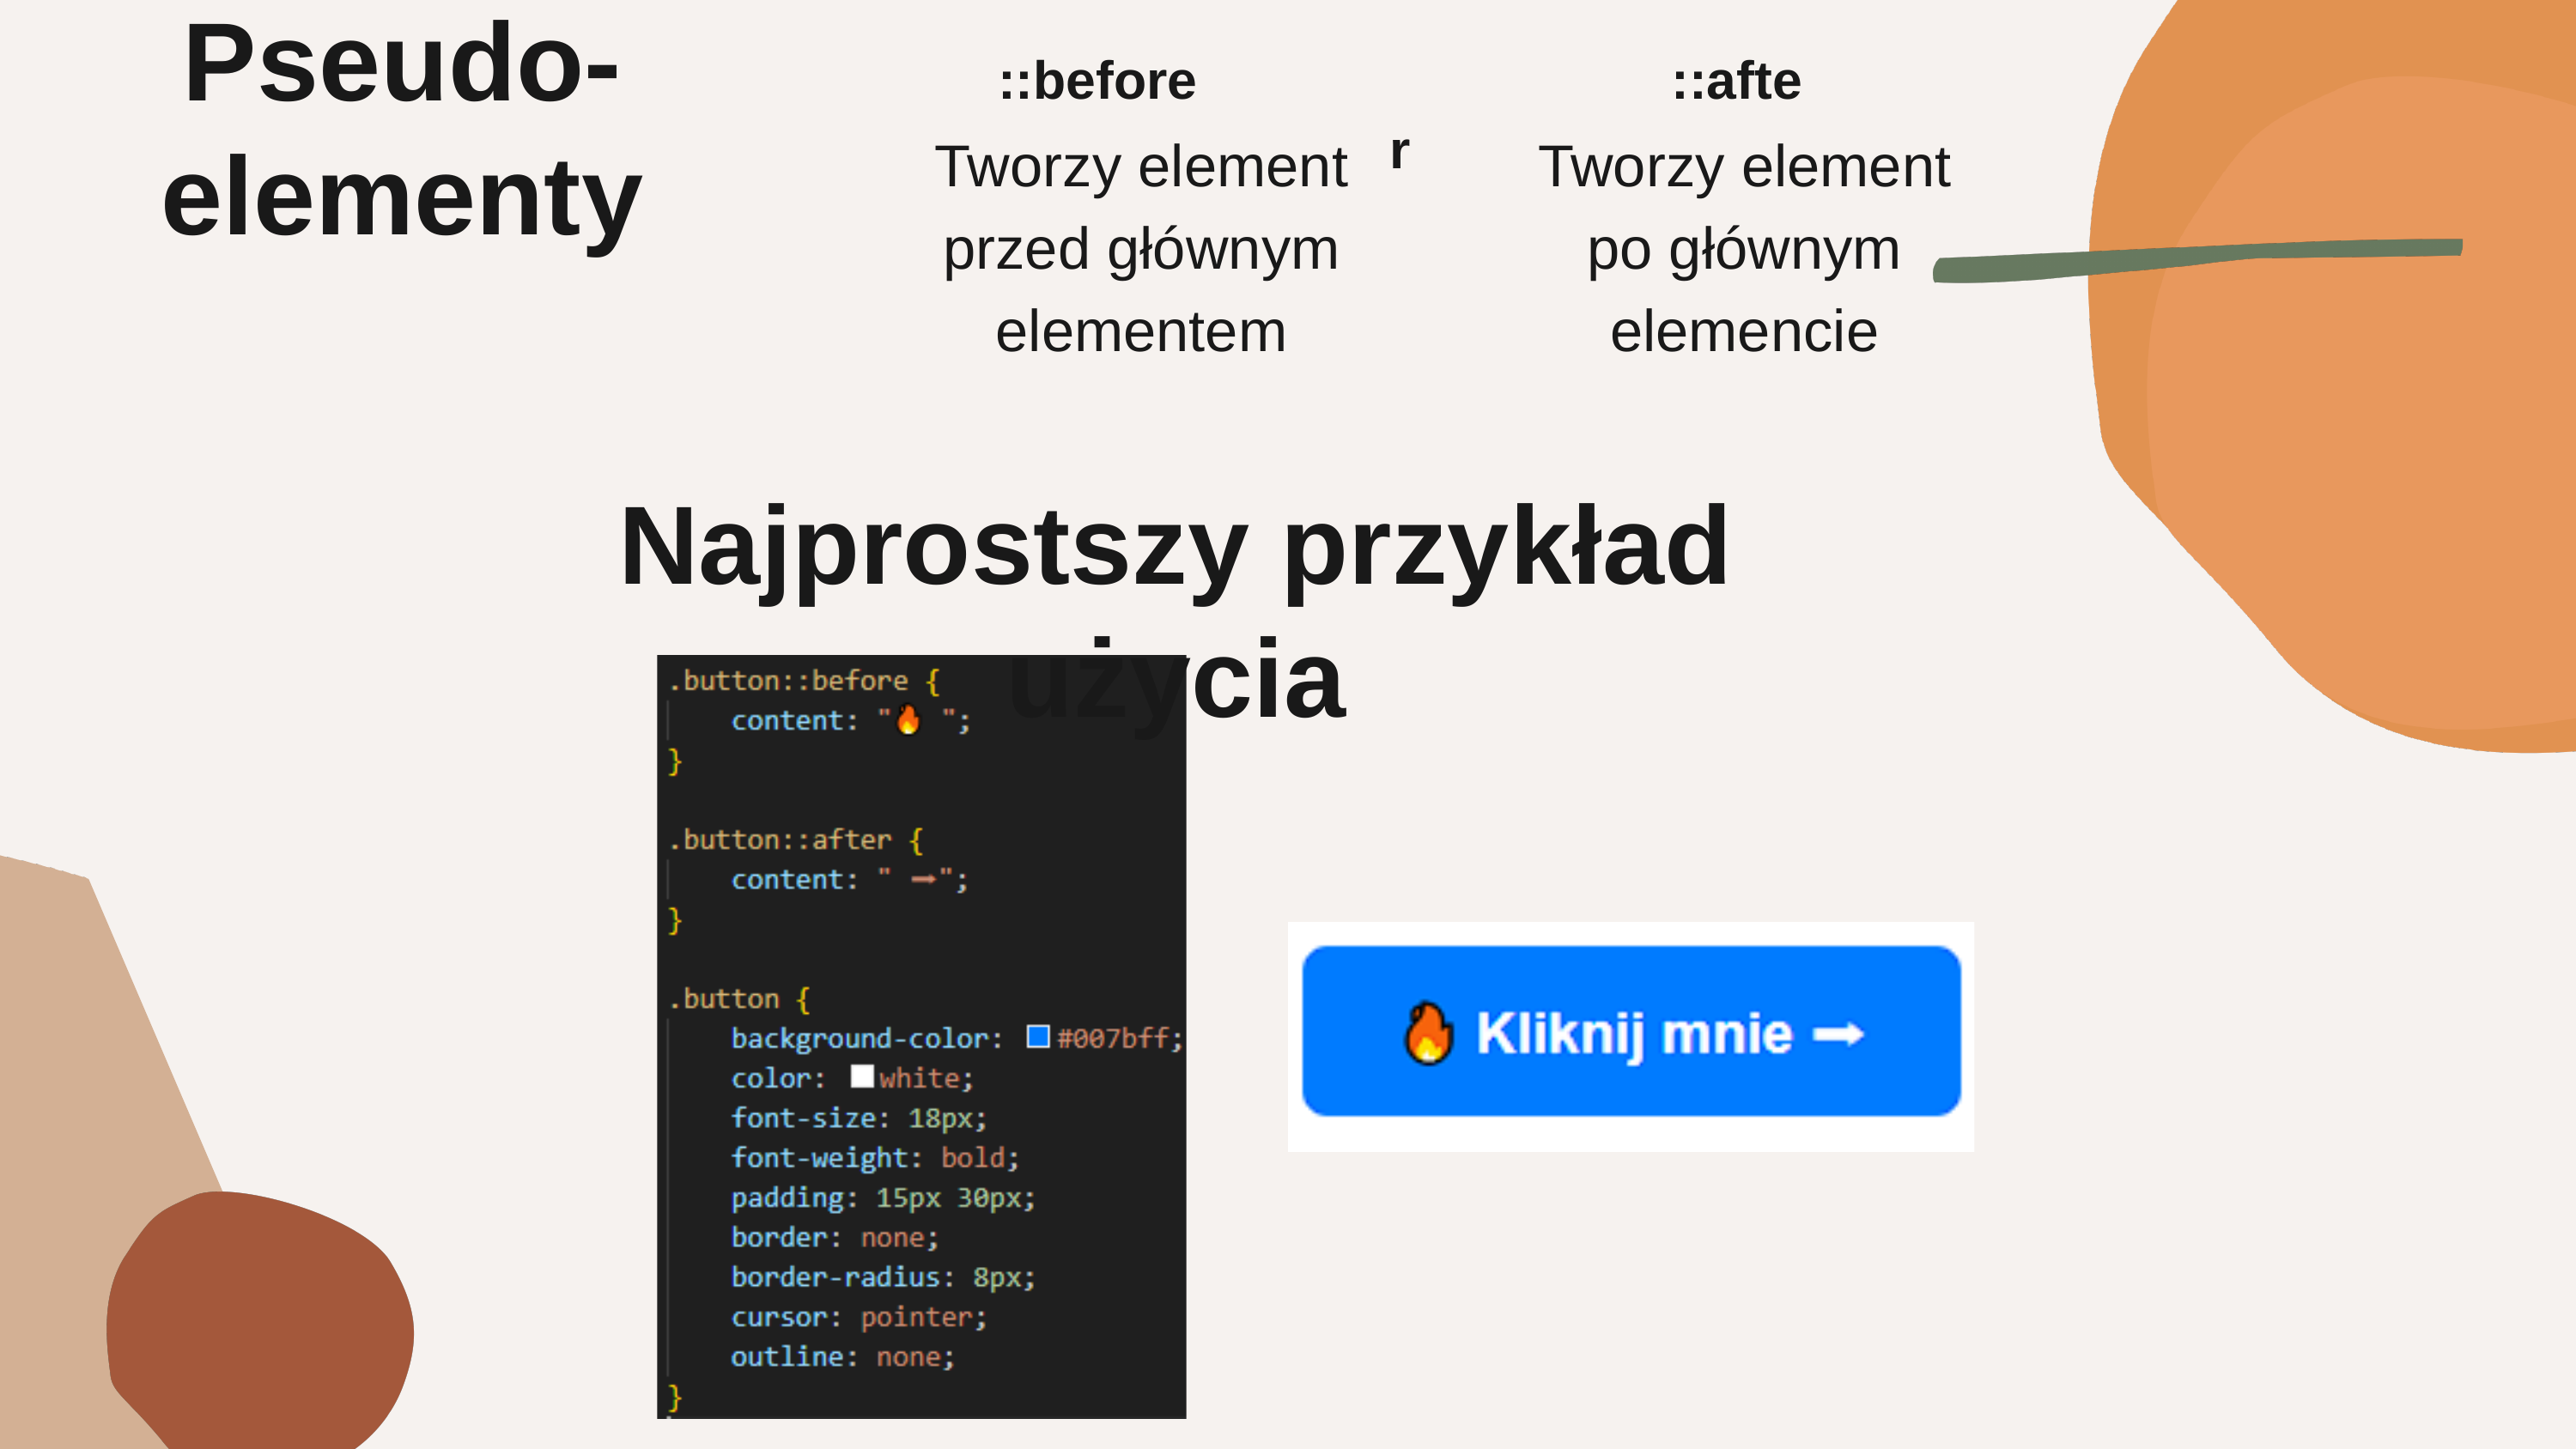

Pseudo-elementy
::before                                ::after
Tworzy element przed głównym elementem
Tworzy element po głównym elemencie

Najprostszy przykład użycia